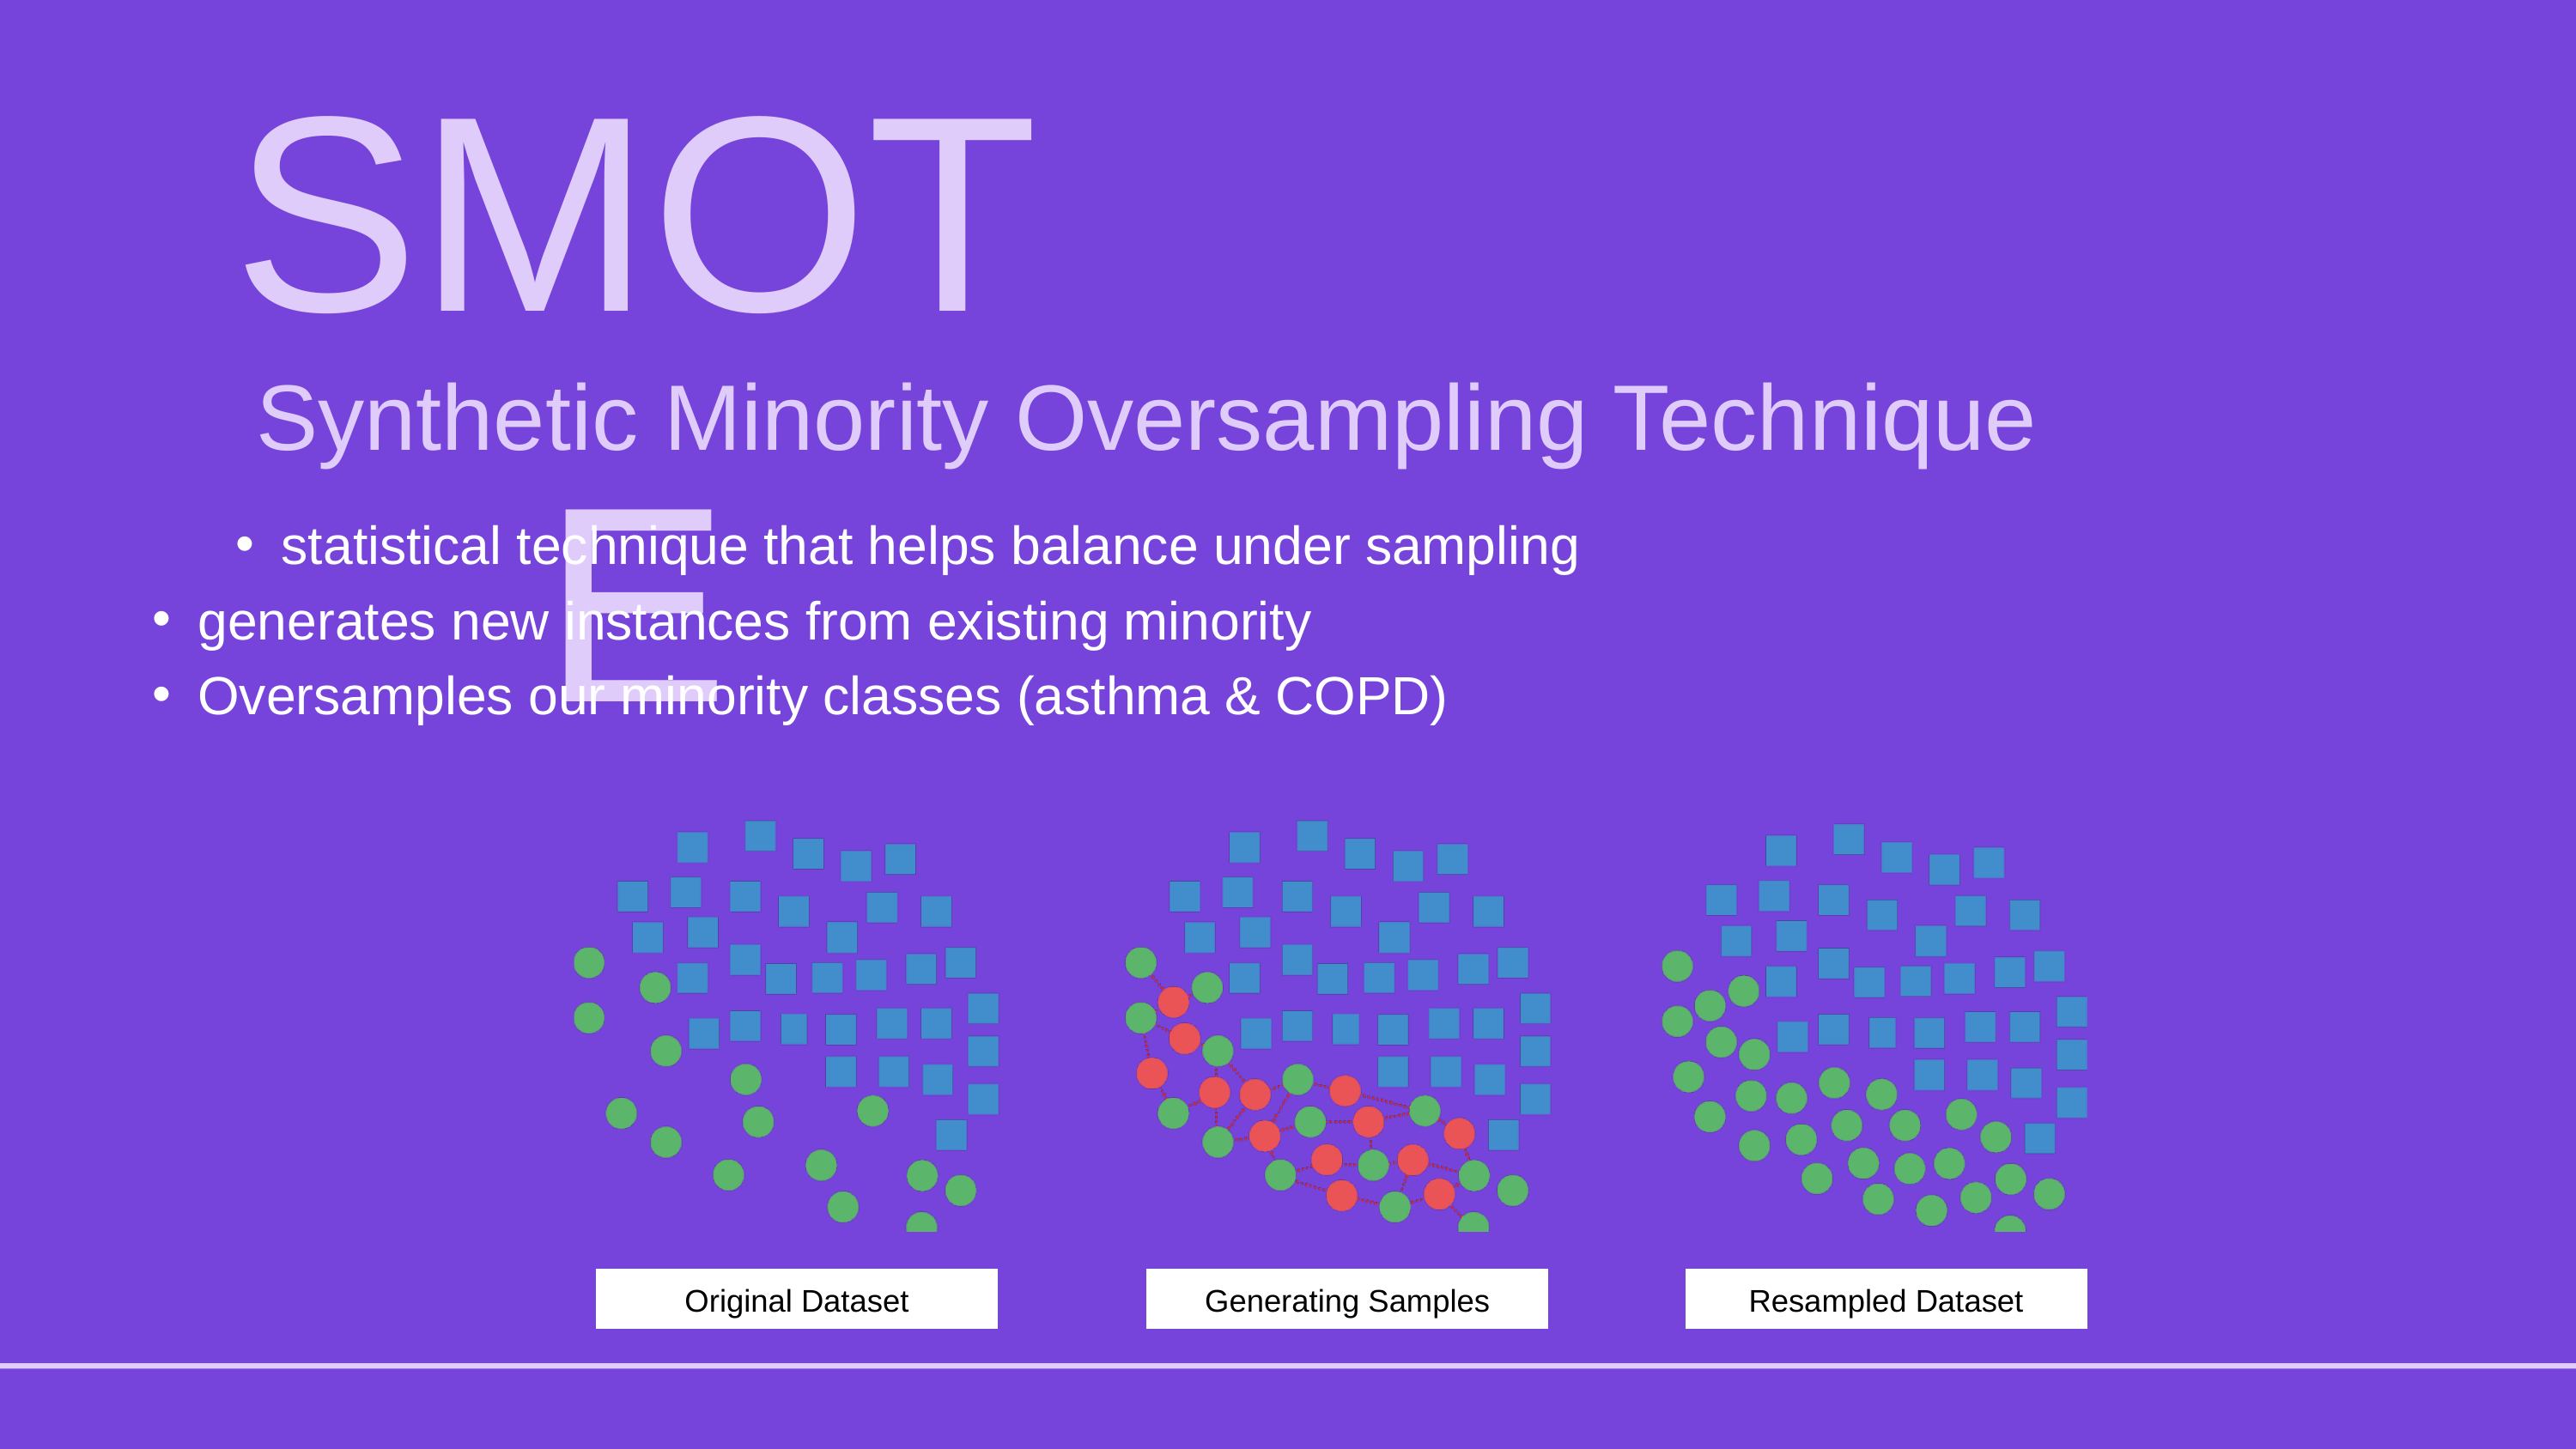

SMOTE
Synthetic Minority Oversampling Technique
statistical technique that helps balance under sampling
generates new instances from existing minority
Oversamples our minority classes (asthma & COPD)

Original Dataset
Generating Samples
Resampled Dataset